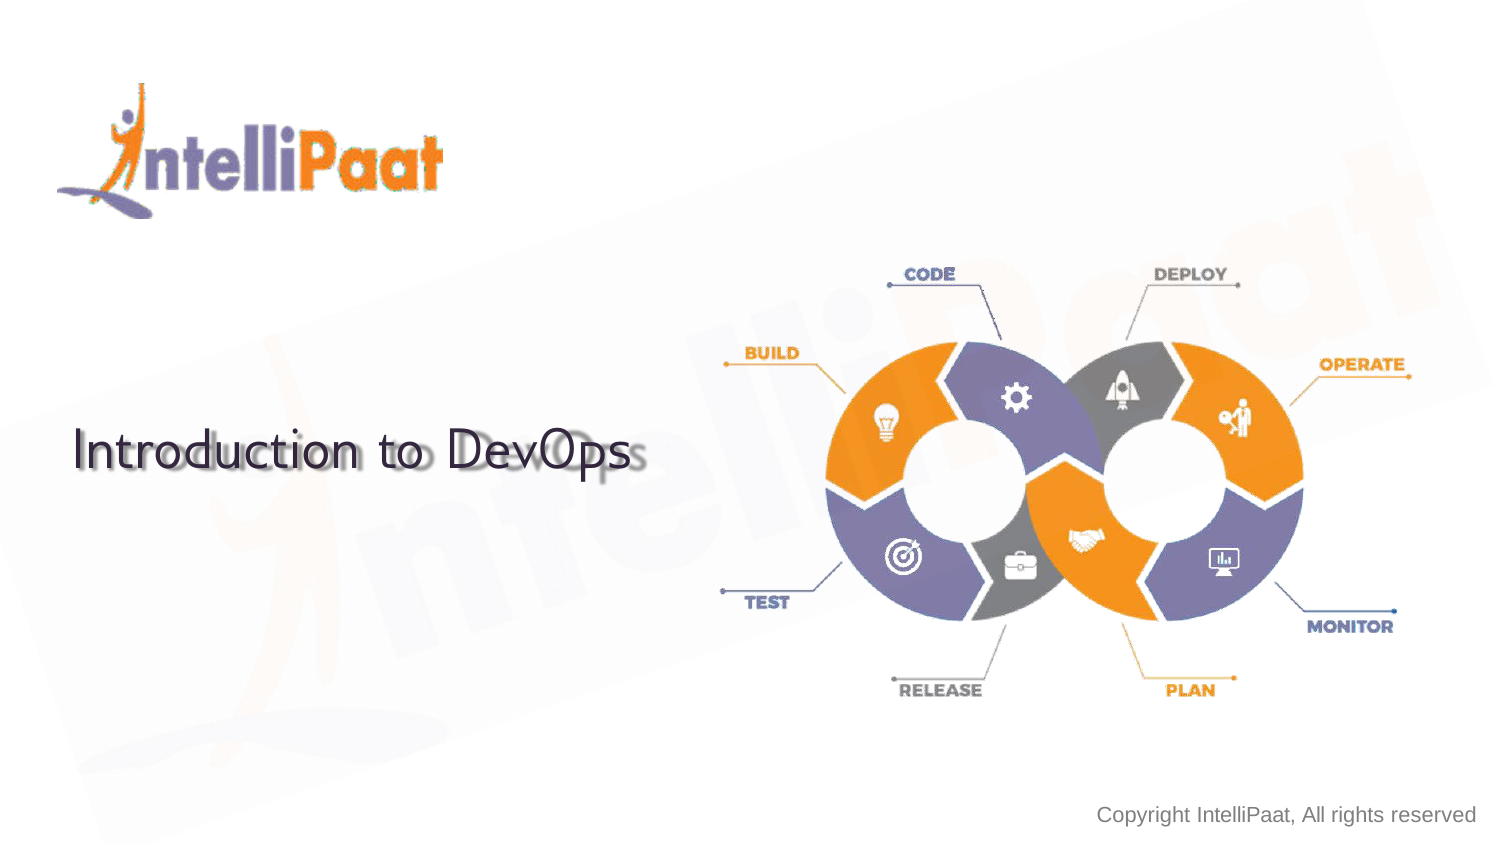

Introduction to DevOps

Copyright IntelliPaat, All rights reserved